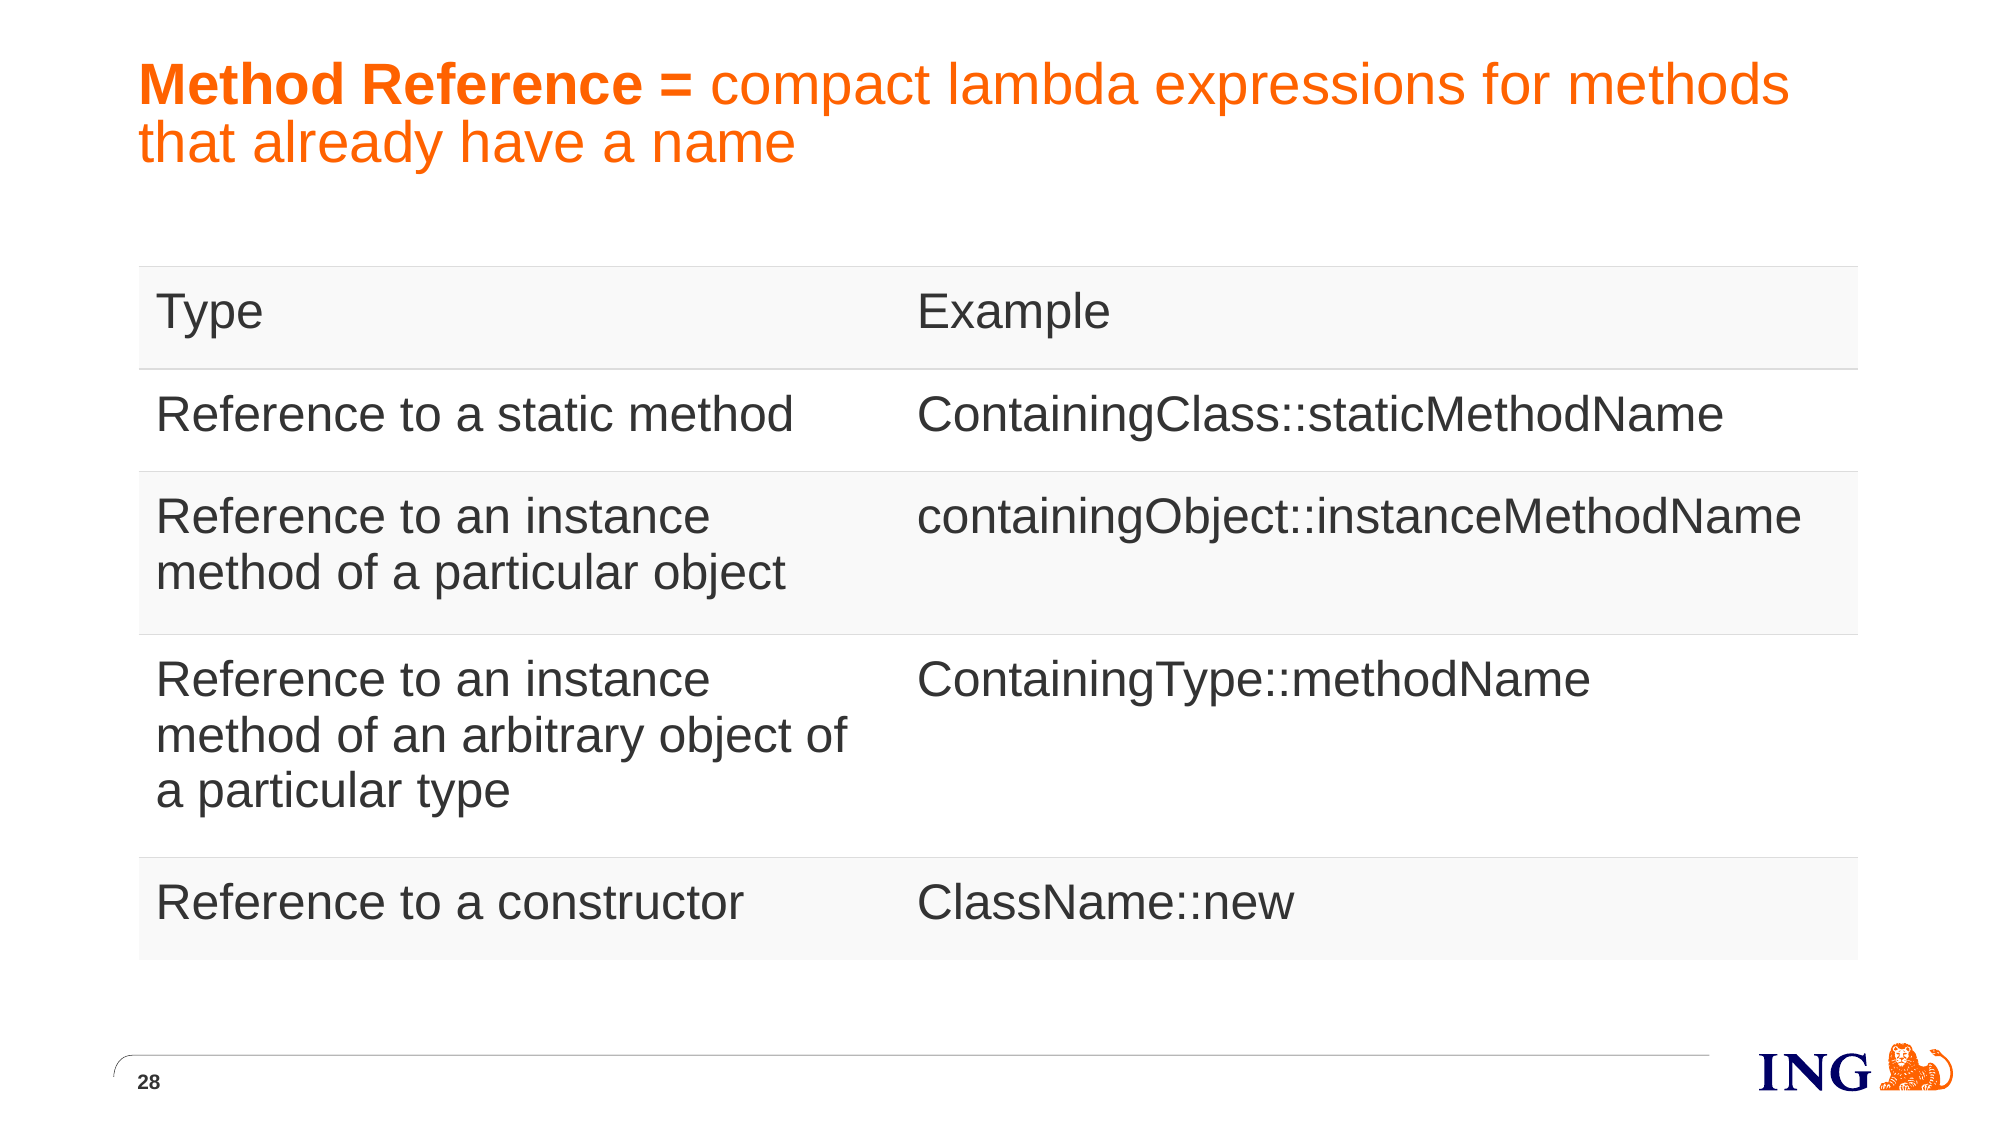

# Method Reference = compact lambda expressions for methods that already have a name
| Type | Example |
| --- | --- |
| Reference to a static method | ContainingClass::staticMethodName |
| Reference to an instance method of a particular object | containingObject::instanceMethodName |
| Reference to an instance method of an arbitrary object of a particular type | ContainingType::methodName |
| Reference to a constructor | ClassName::new |
28